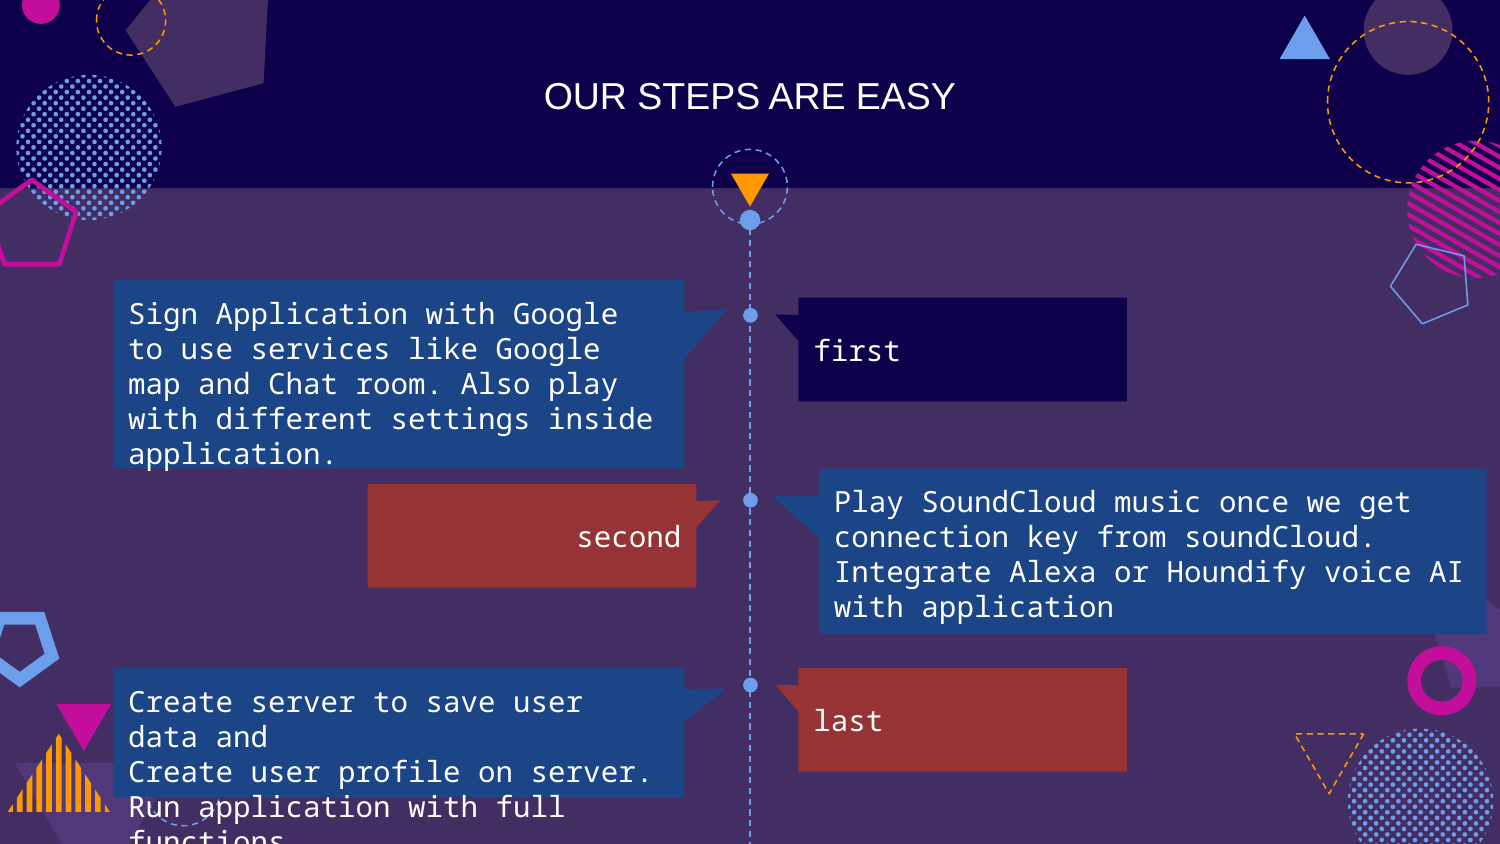

# OUR STEPS ARE EASY
Sign Application with Google to use services like Google map and Chat room. Also play with different settings inside application.
first

Play SoundCloud music once we get connection key from soundCloud. Integrate Alexa or Houndify voice AI with application
second

Create server to save user data and
Create user profile on server. Run application with full functions.
last